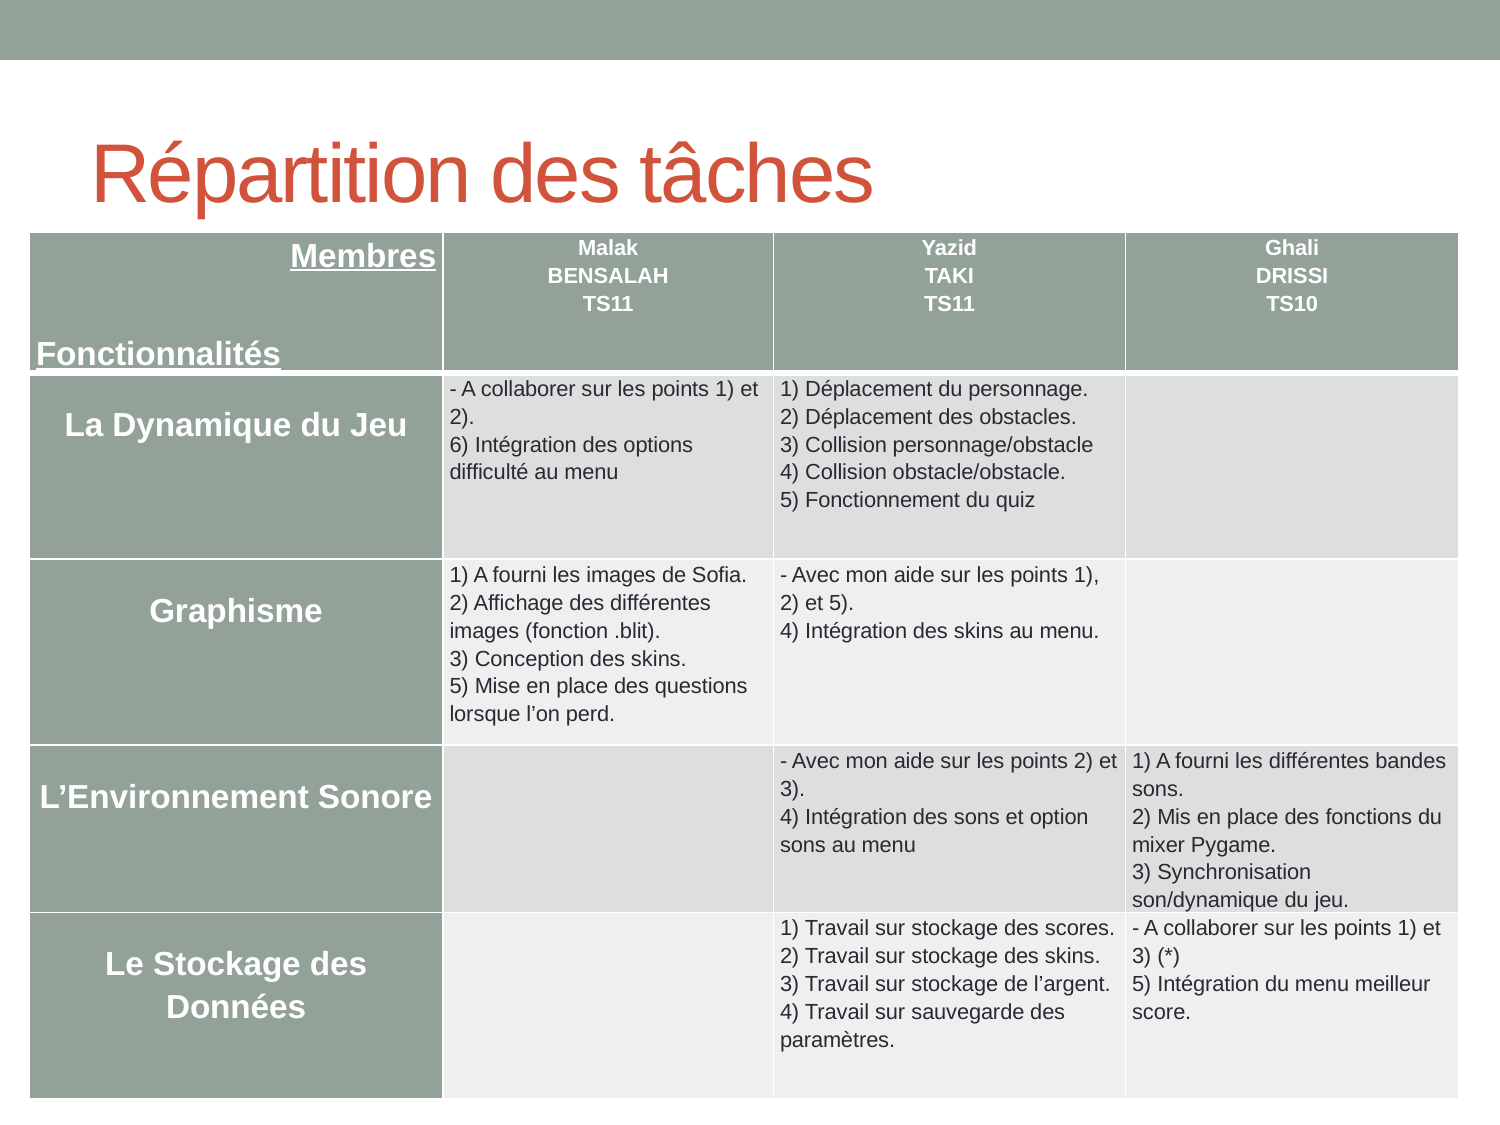

# Répartition des tâches
| Membres     Fonctionnalités | Malak BENSALAH TS11 | Yazid TAKI TS11 | Ghali DRISSI TS10 |
| --- | --- | --- | --- |
| La Dynamique du Jeu | - A collaborer sur les points 1) et 2). 6) Intégration des options difficulté au menu | 1) Déplacement du personnage. 2) Déplacement des obstacles. 3) Collision personnage/obstacle 4) Collision obstacle/obstacle. 5) Fonctionnement du quiz |  |
| Graphisme | 1) A fourni les images de Sofia. 2) Affichage des différentes images (fonction .blit). 3) Conception des skins. 5) Mise en place des questions lorsque l’on perd. | - Avec mon aide sur les points 1), 2) et 5). 4) Intégration des skins au menu. |  |
| L’Environnement Sonore |  | - Avec mon aide sur les points 2) et 3). 4) Intégration des sons et option sons au menu | 1) A fourni les différentes bandes sons. 2) Mis en place des fonctions du mixer Pygame. 3) Synchronisation son/dynamique du jeu. |
| Le Stockage des Données |  | 1) Travail sur stockage des scores. 2) Travail sur stockage des skins. 3) Travail sur stockage de l’argent. 4) Travail sur sauvegarde des paramètres. | - A collaborer sur les points 1) et 3) (\*) 5) Intégration du menu meilleur score. |